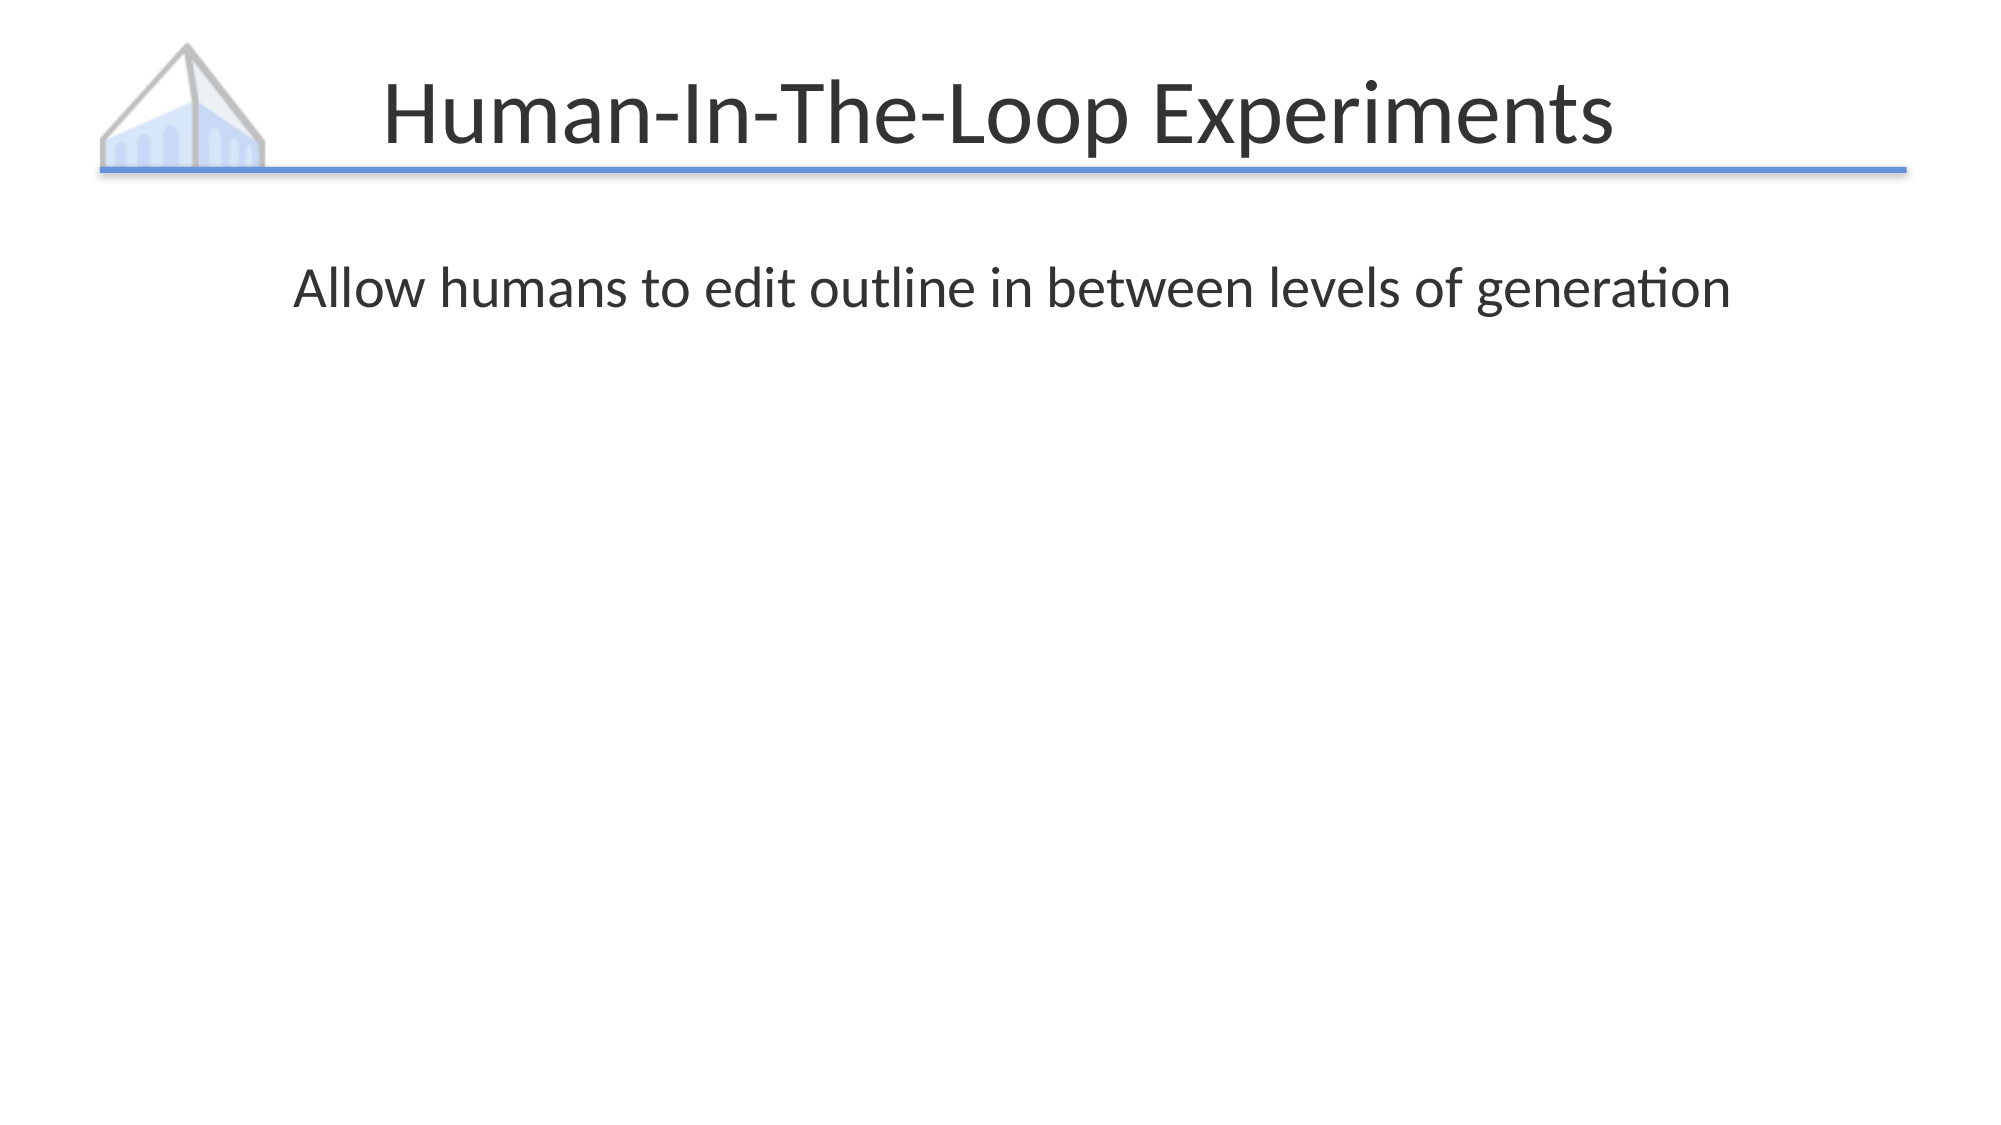

# Human-In-The-Loop Experiments
Allow humans to edit outline in between levels of generation